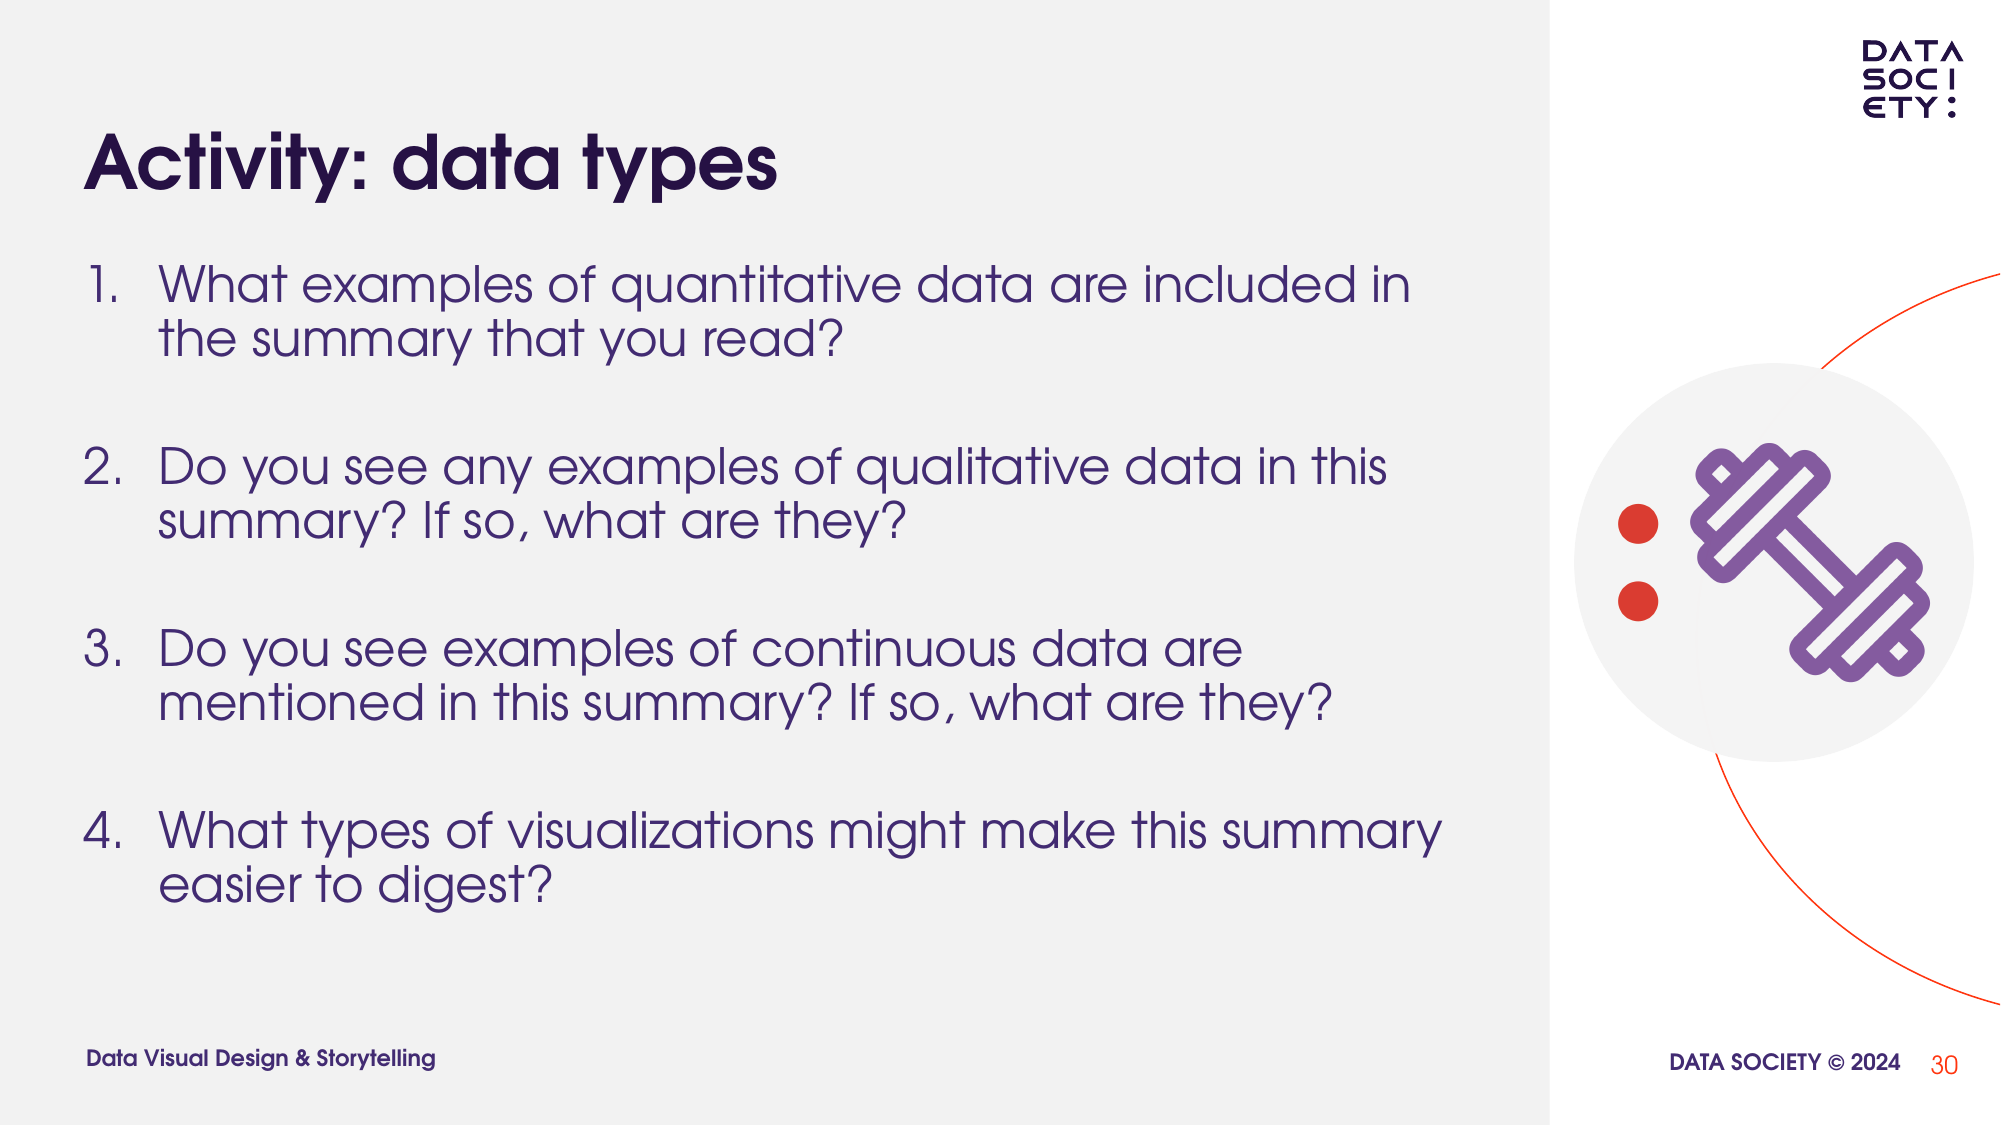

# Activity: data types
What examples of quantitative data are included in the summary that you read?

Do you see any examples of qualitative data in this summary? If so, what are they?

Do you see examples of continuous data are mentioned in this summary? If so, what are they?

What types of visualizations might make this summary easier to digest?

30